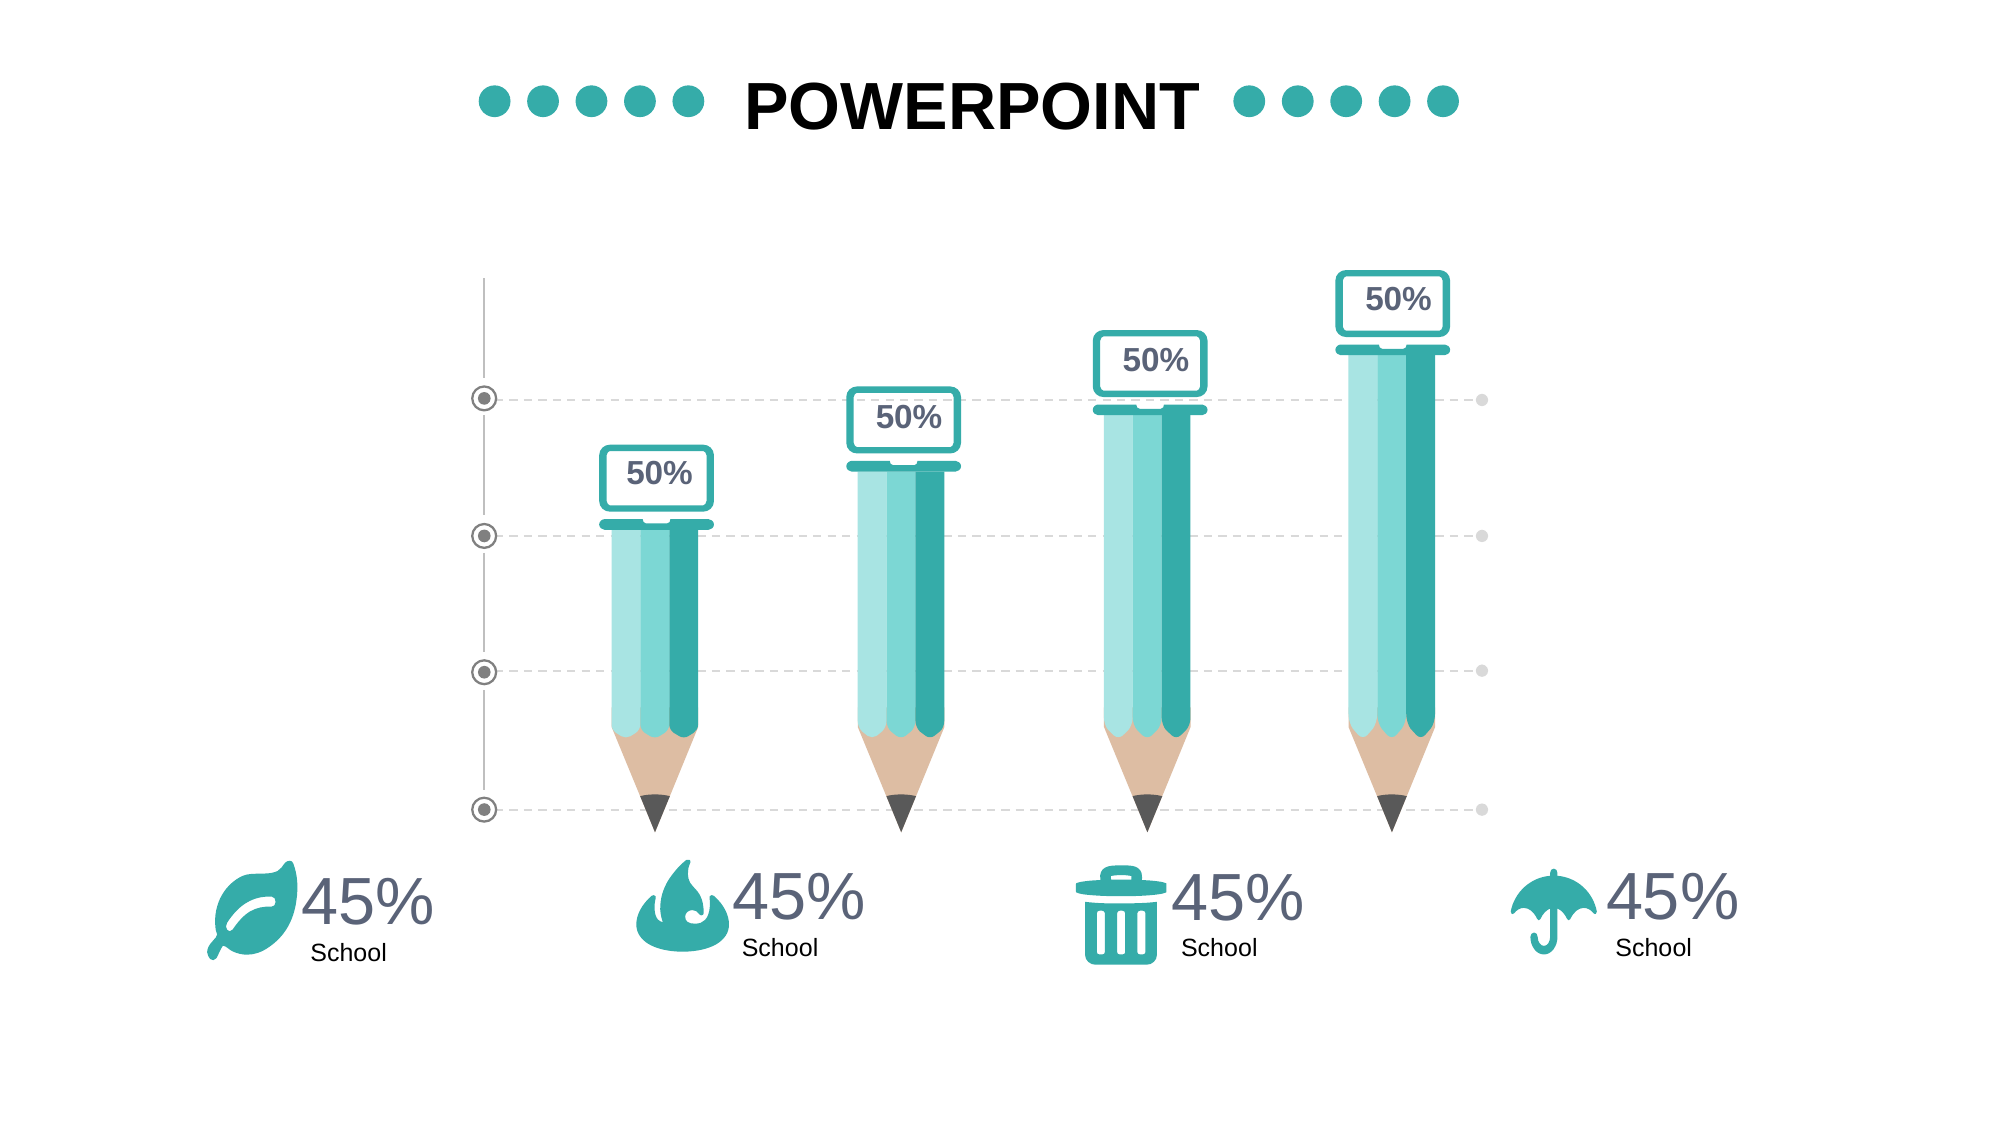

POWERPOINT

50%

50%

50%

50%

45%
School

45%
School

45%
School

45%
School